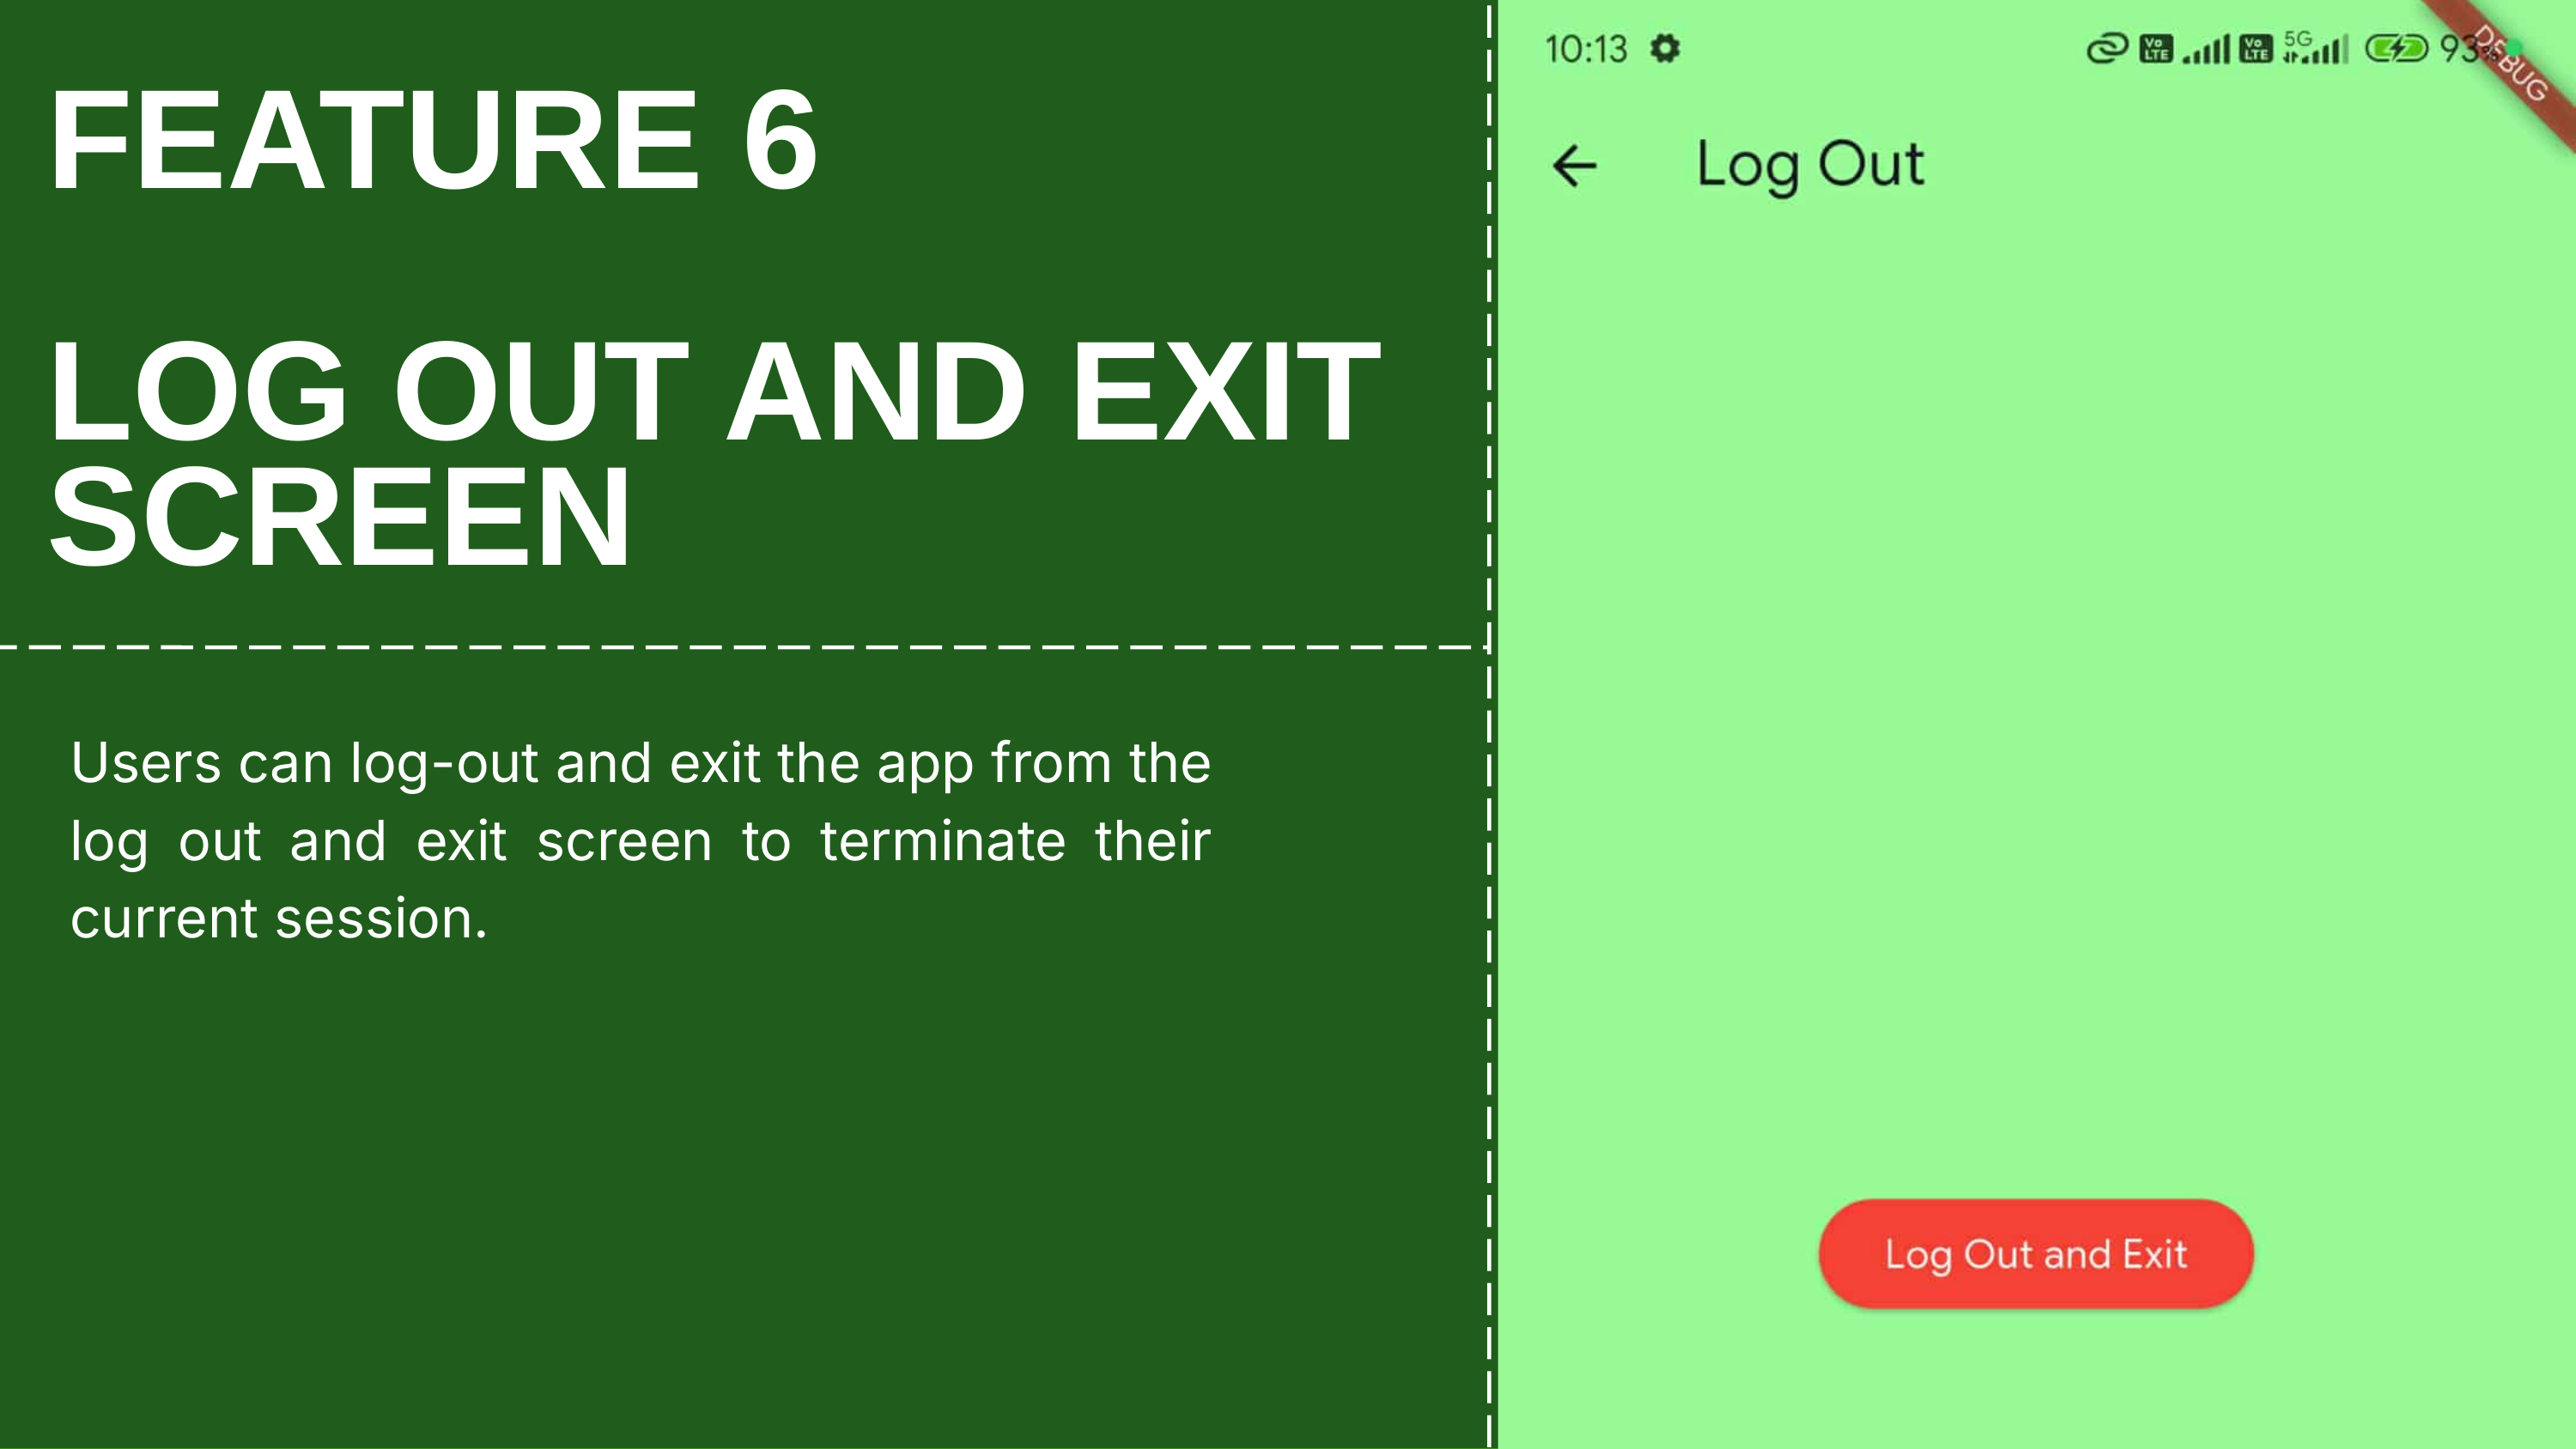

FEATURE 6

LOG OUT AND EXIT SCREEN

Users can log-out and exit the app from the log out and exit screen to terminate their current session.